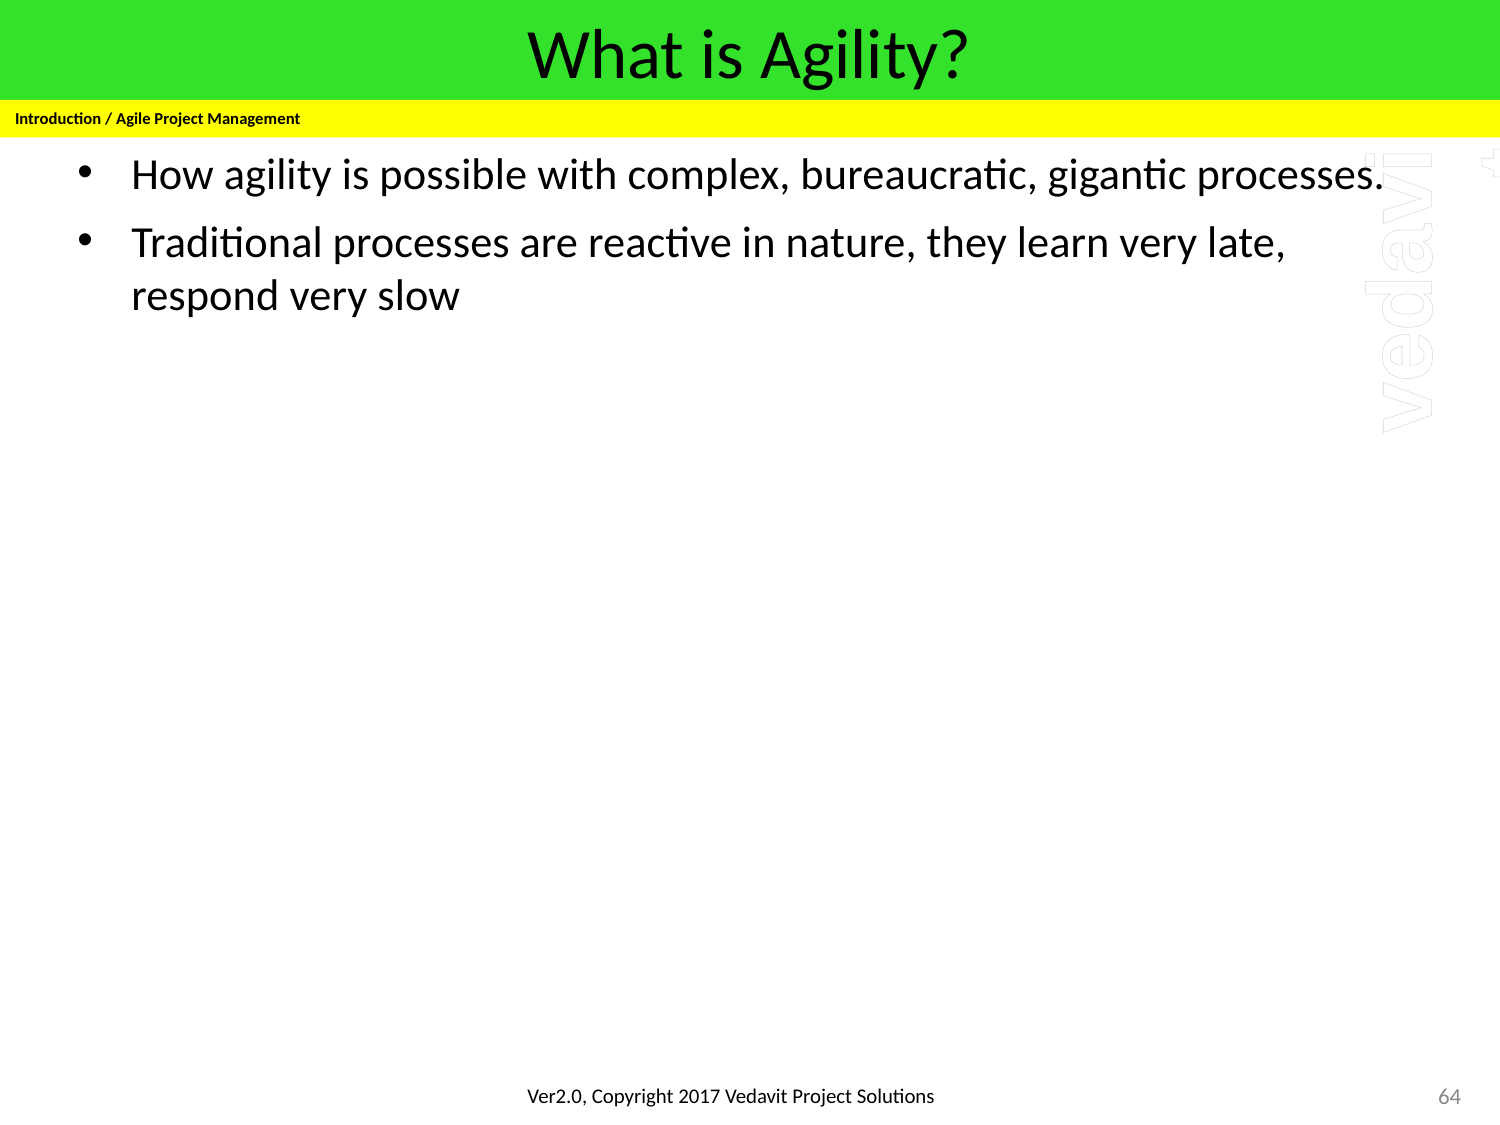

# What is Agility?
Introduction / Agile Project Management

How agility is possible with complex, bureaucratic, gigantic processes.
Traditional processes are reactive in nature, they learn very late, respond very slow

64